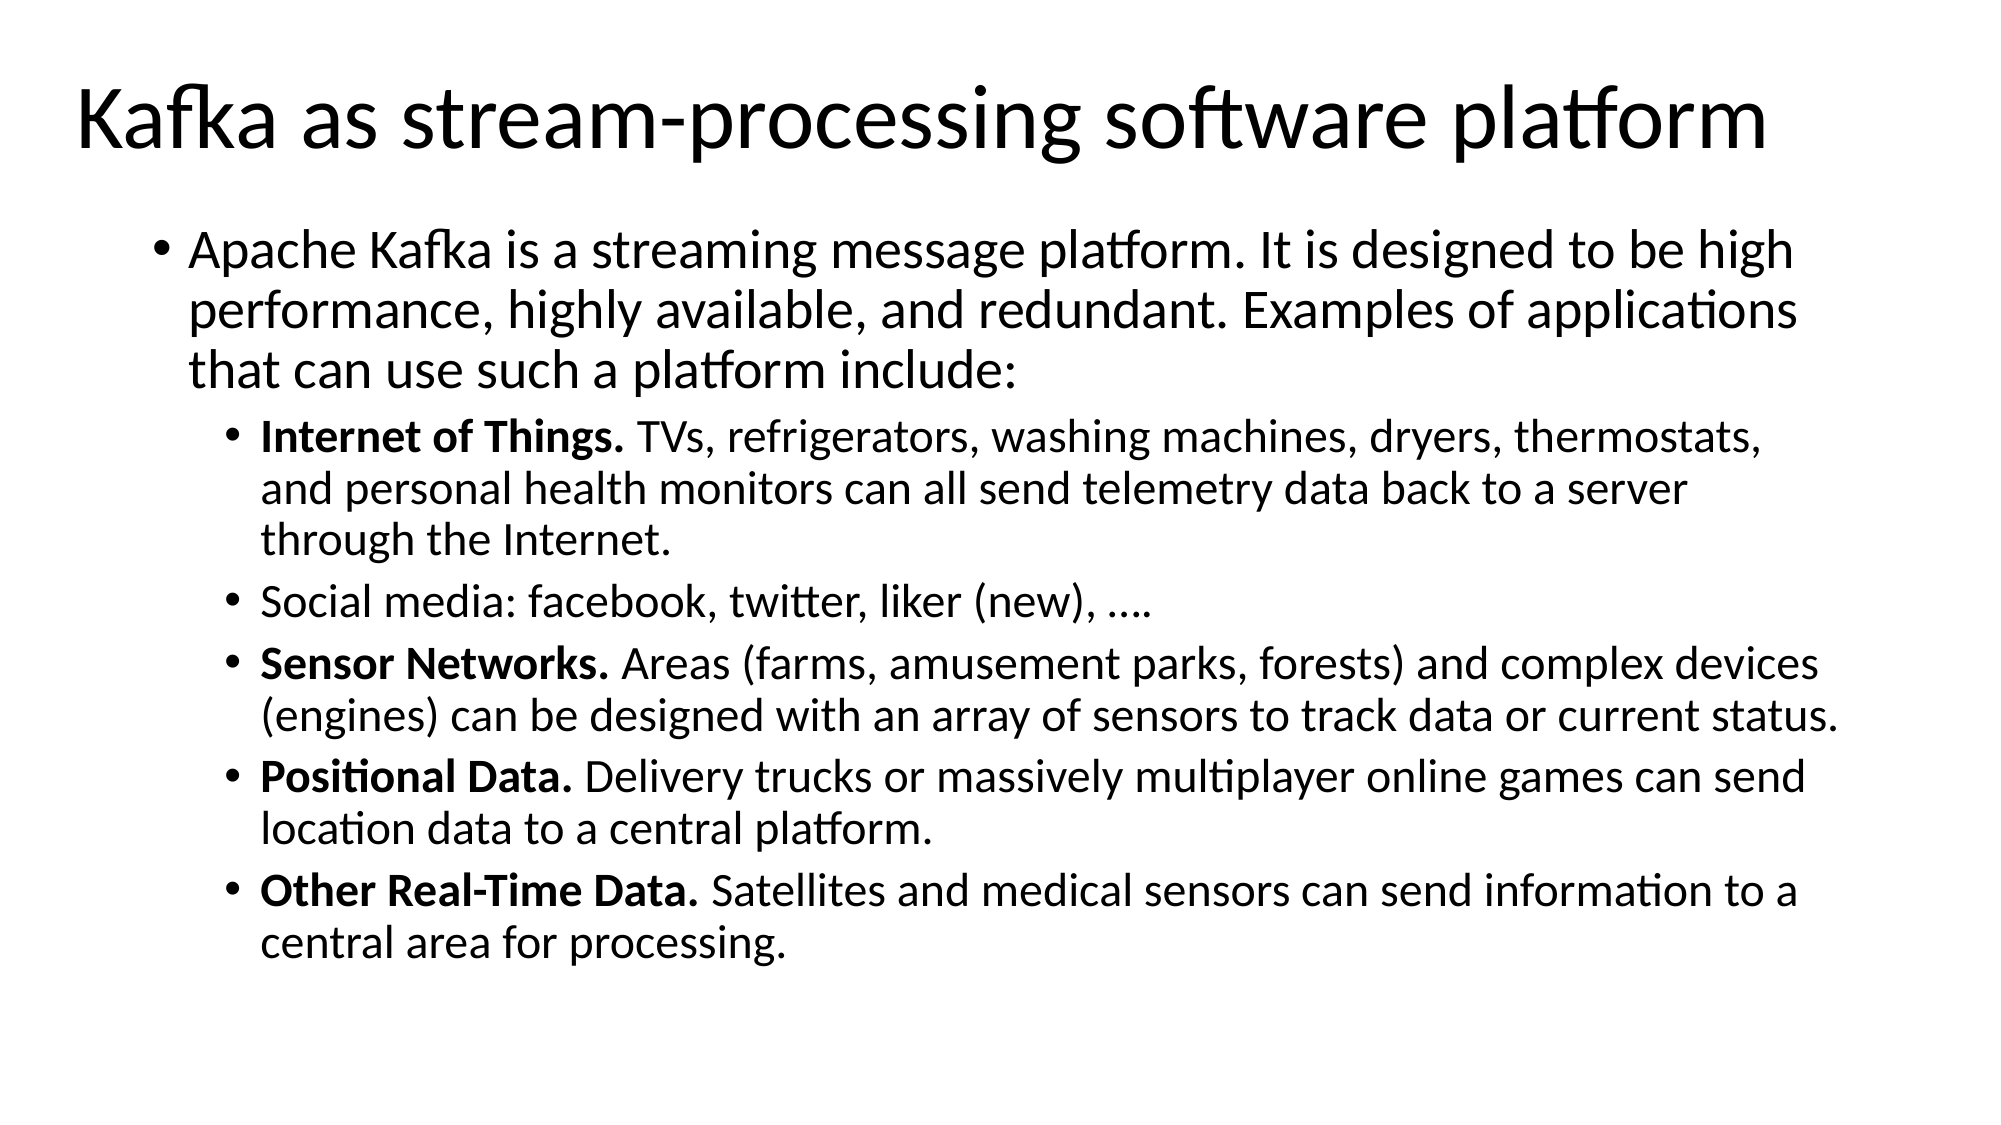

# Kafka as stream-processing software platform
Apache Kafka is a streaming message platform. It is designed to be high performance, highly available, and redundant. Examples of applications that can use such a platform include:
Internet of Things. TVs, refrigerators, washing machines, dryers, thermostats, and personal health monitors can all send telemetry data back to a server through the Internet.
Social media: facebook, twitter, liker (new), ….
Sensor Networks. Areas (farms, amusement parks, forests) and complex devices (engines) can be designed with an array of sensors to track data or current status.
Positional Data. Delivery trucks or massively multiplayer online games can send location data to a central platform.
Other Real-Time Data. Satellites and medical sensors can send information to a central area for processing.